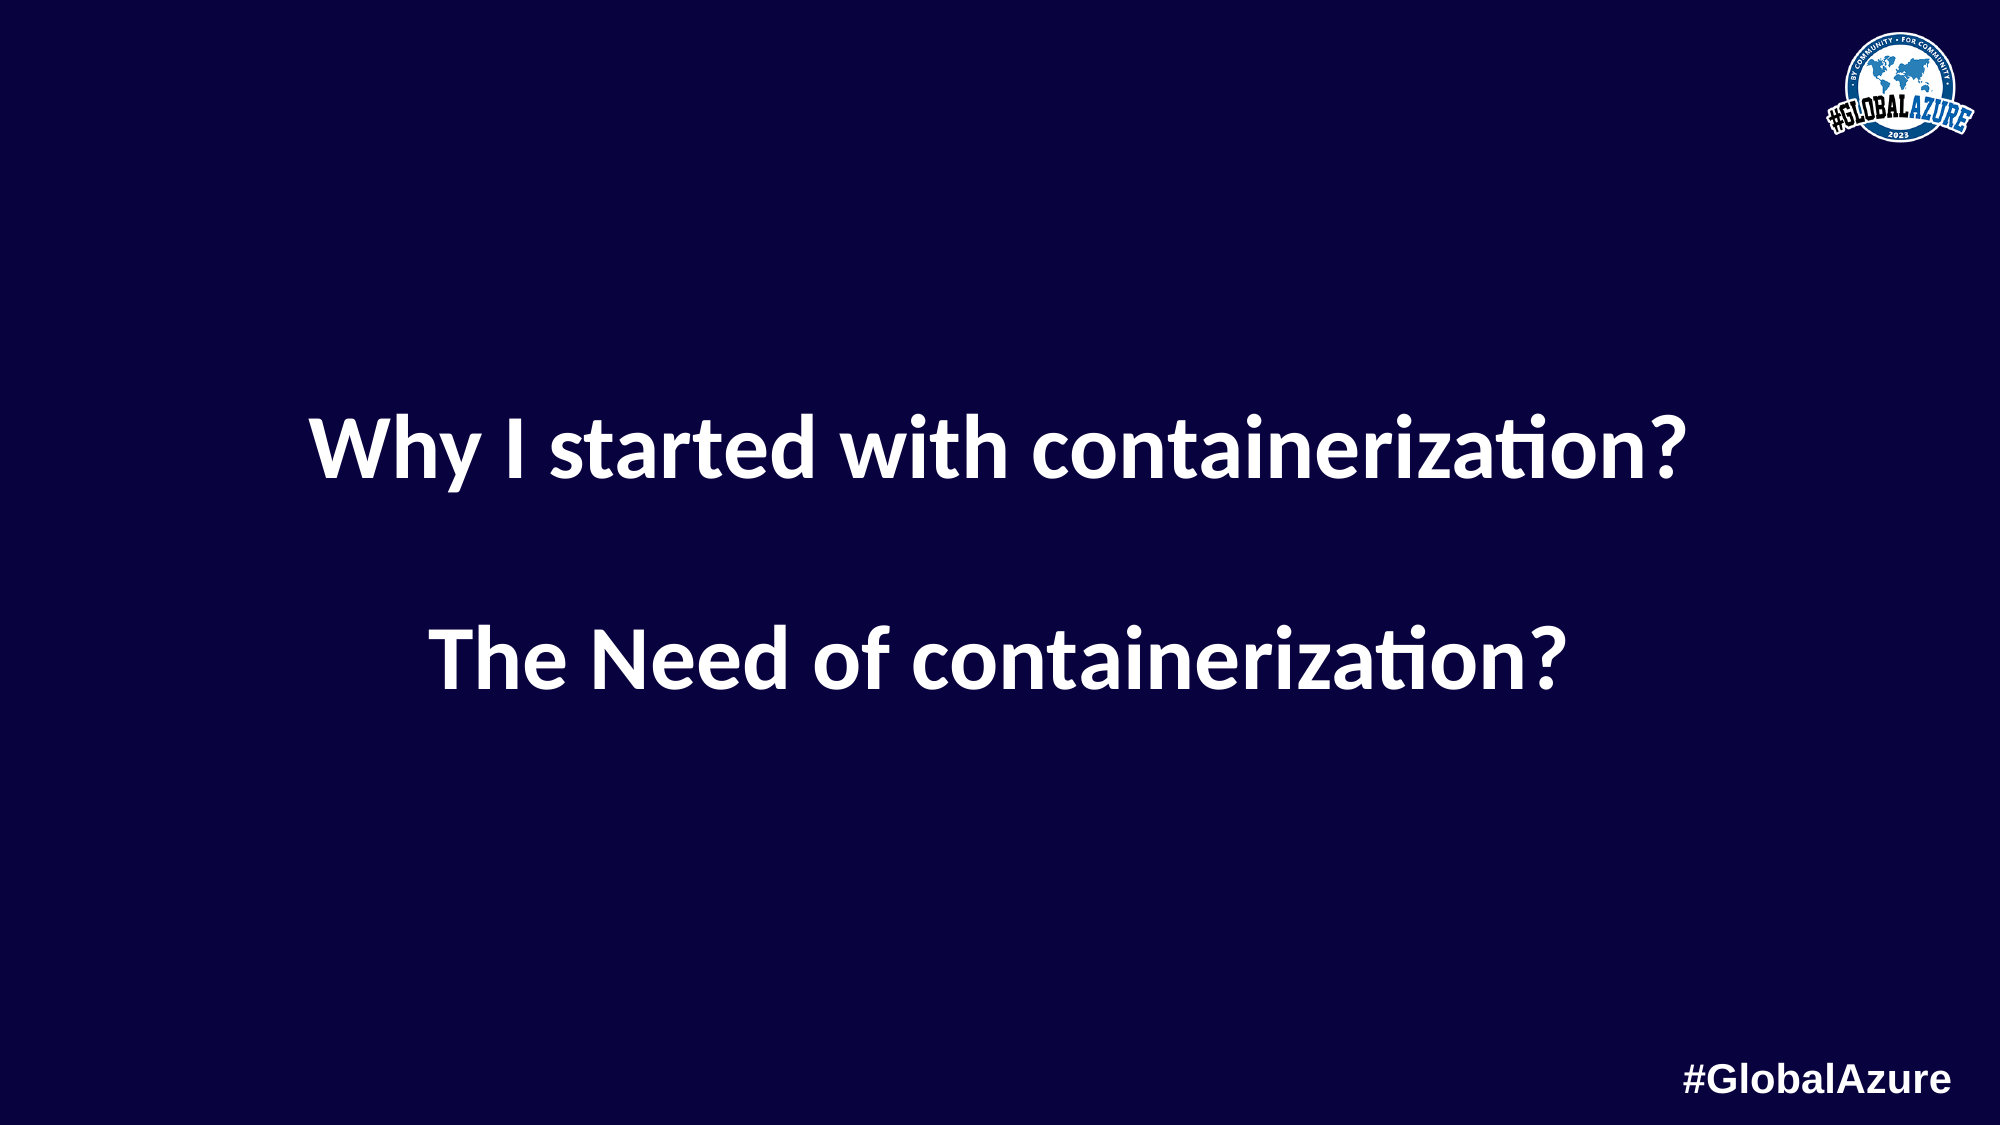

Why I started with containerization?
The Need of containerization?